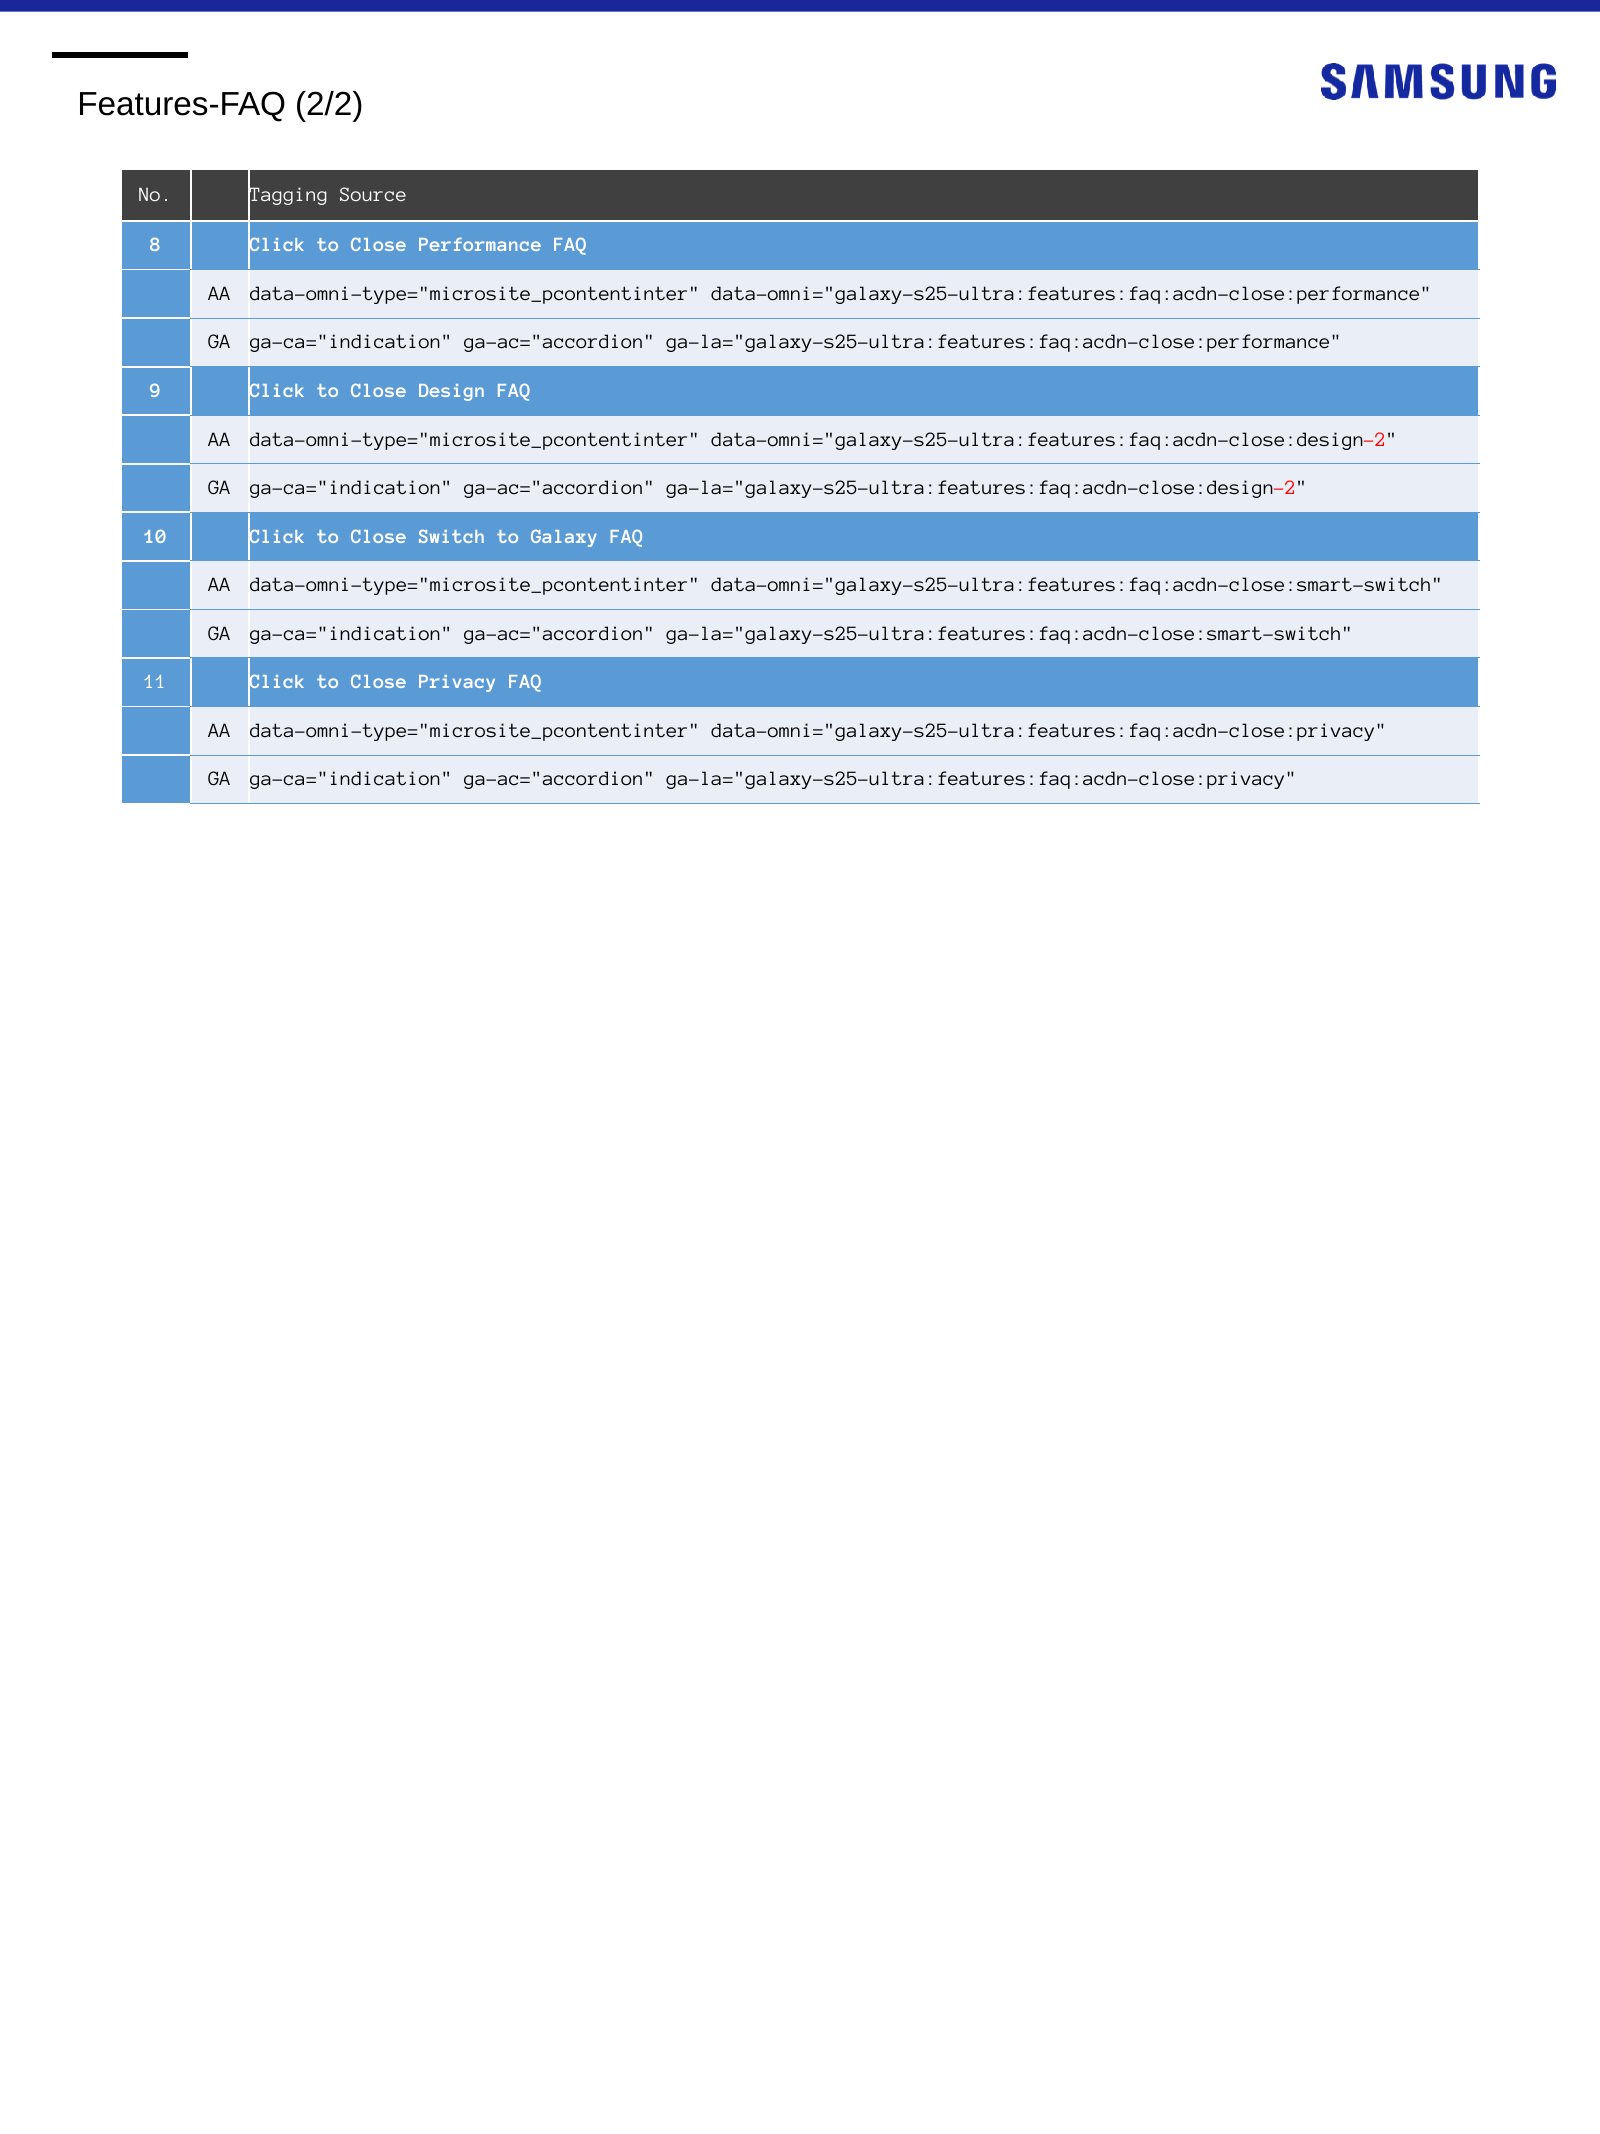

Features-FAQ (2/2)
| No. |  | Tagging Source |
| --- | --- | --- |
| 8 |  | Click to Close Performance FAQ |
|  | AA | data-omni-type="microsite\_pcontentinter" data-omni="galaxy-s25-ultra:features:faq:acdn-close:performance" |
|  | GA | ga-ca="indication" ga-ac="accordion" ga-la="galaxy-s25-ultra:features:faq:acdn-close:performance" |
| 9 |  | Click to Close Design FAQ |
|  | AA | data-omni-type="microsite\_pcontentinter" data-omni="galaxy-s25-ultra:features:faq:acdn-close:design-2" |
|  | GA | ga-ca="indication" ga-ac="accordion" ga-la="galaxy-s25-ultra:features:faq:acdn-close:design-2" |
| 10 |  | Click to Close Switch to Galaxy FAQ |
|  | AA | data-omni-type="microsite\_pcontentinter" data-omni="galaxy-s25-ultra:features:faq:acdn-close:smart-switch" |
|  | GA | ga-ca="indication" ga-ac="accordion" ga-la="galaxy-s25-ultra:features:faq:acdn-close:smart-switch" |
| 11 |  | Click to Close Privacy FAQ |
|  | AA | data-omni-type="microsite\_pcontentinter" data-omni="galaxy-s25-ultra:features:faq:acdn-close:privacy" |
|  | GA | ga-ca="indication" ga-ac="accordion" ga-la="galaxy-s25-ultra:features:faq:acdn-close:privacy" |
49